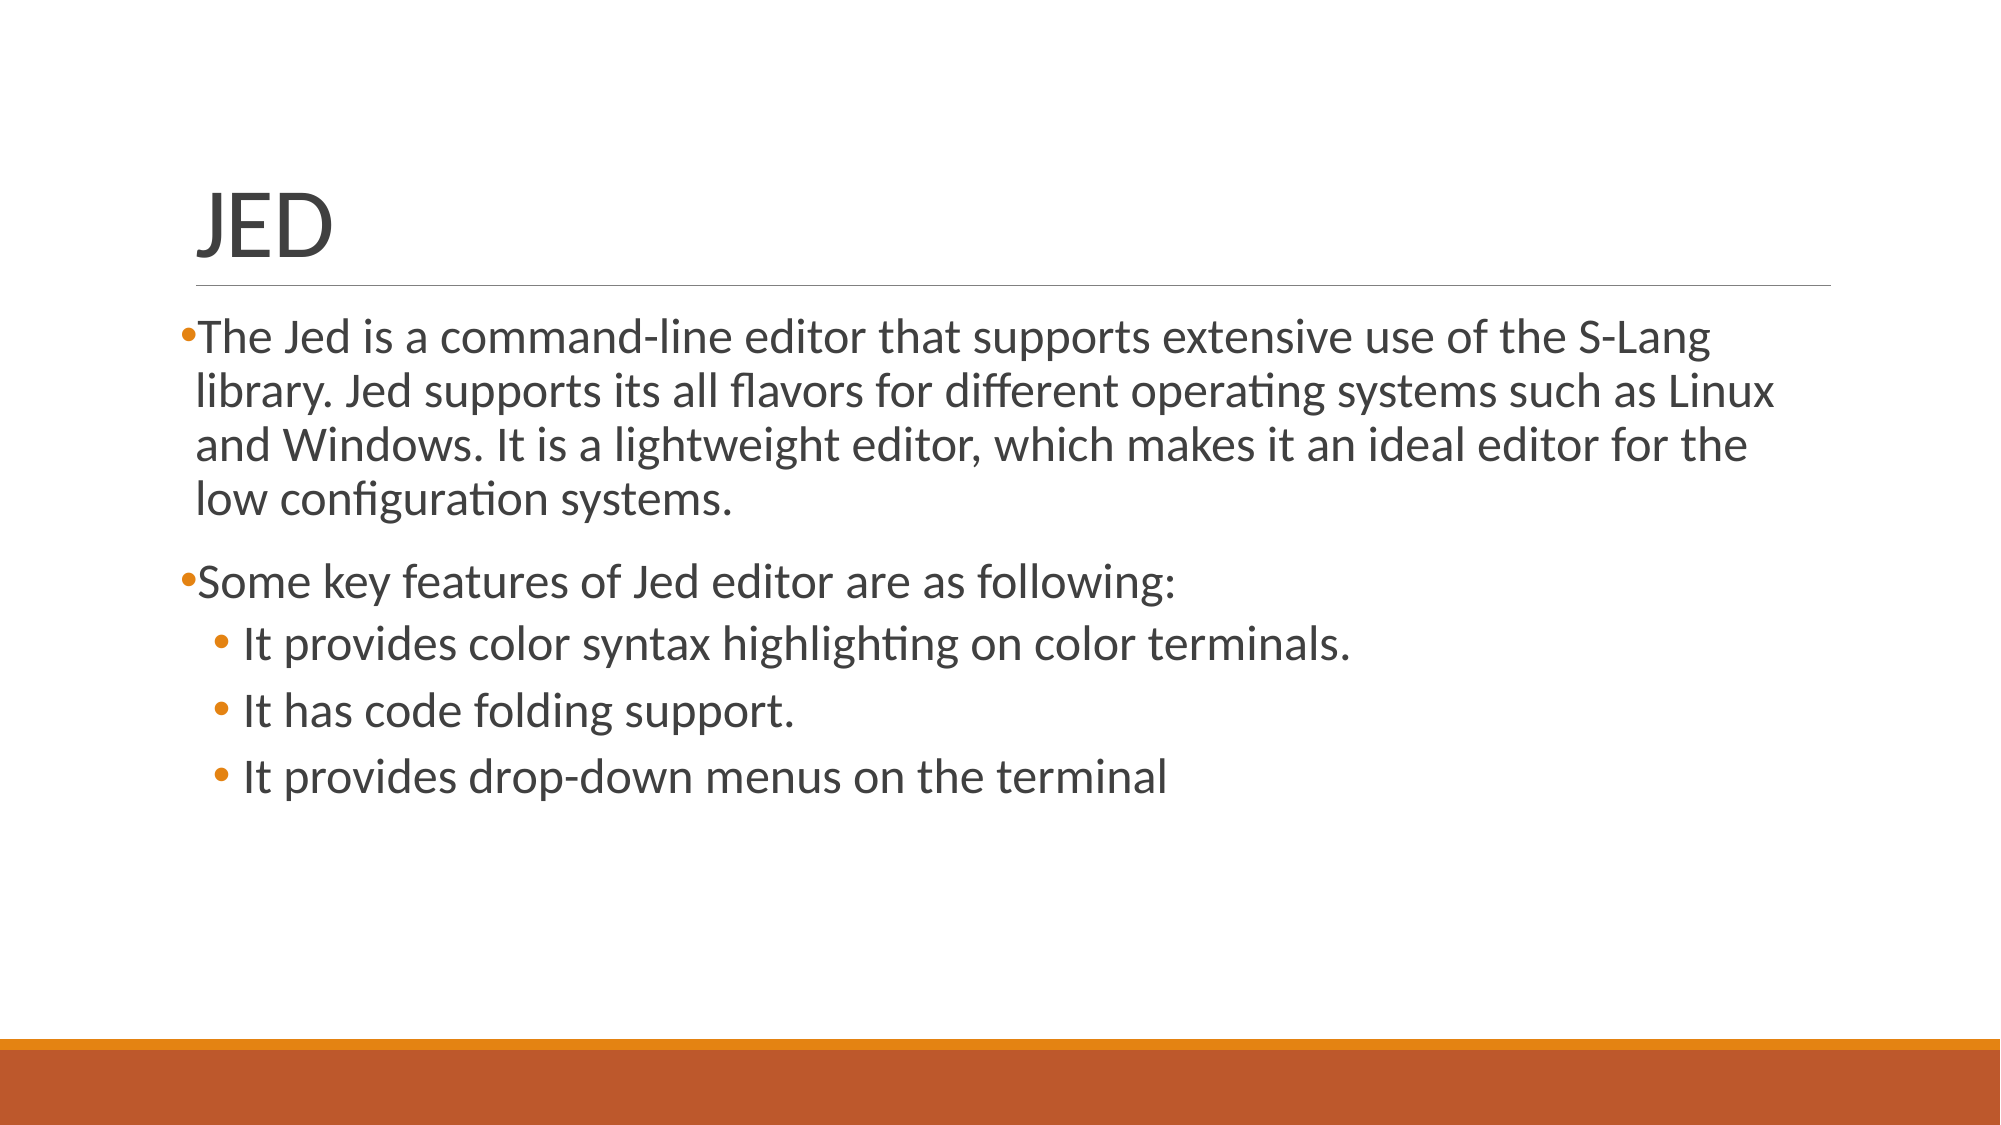

# JED
The Jed is a command-line editor that supports extensive use of the S-Lang library. Jed supports its all flavors for different operating systems such as Linux and Windows. It is a lightweight editor, which makes it an ideal editor for the low configuration systems.
Some key features of Jed editor are as following:
It provides color syntax highlighting on color terminals.
It has code folding support.
It provides drop-down menus on the terminal